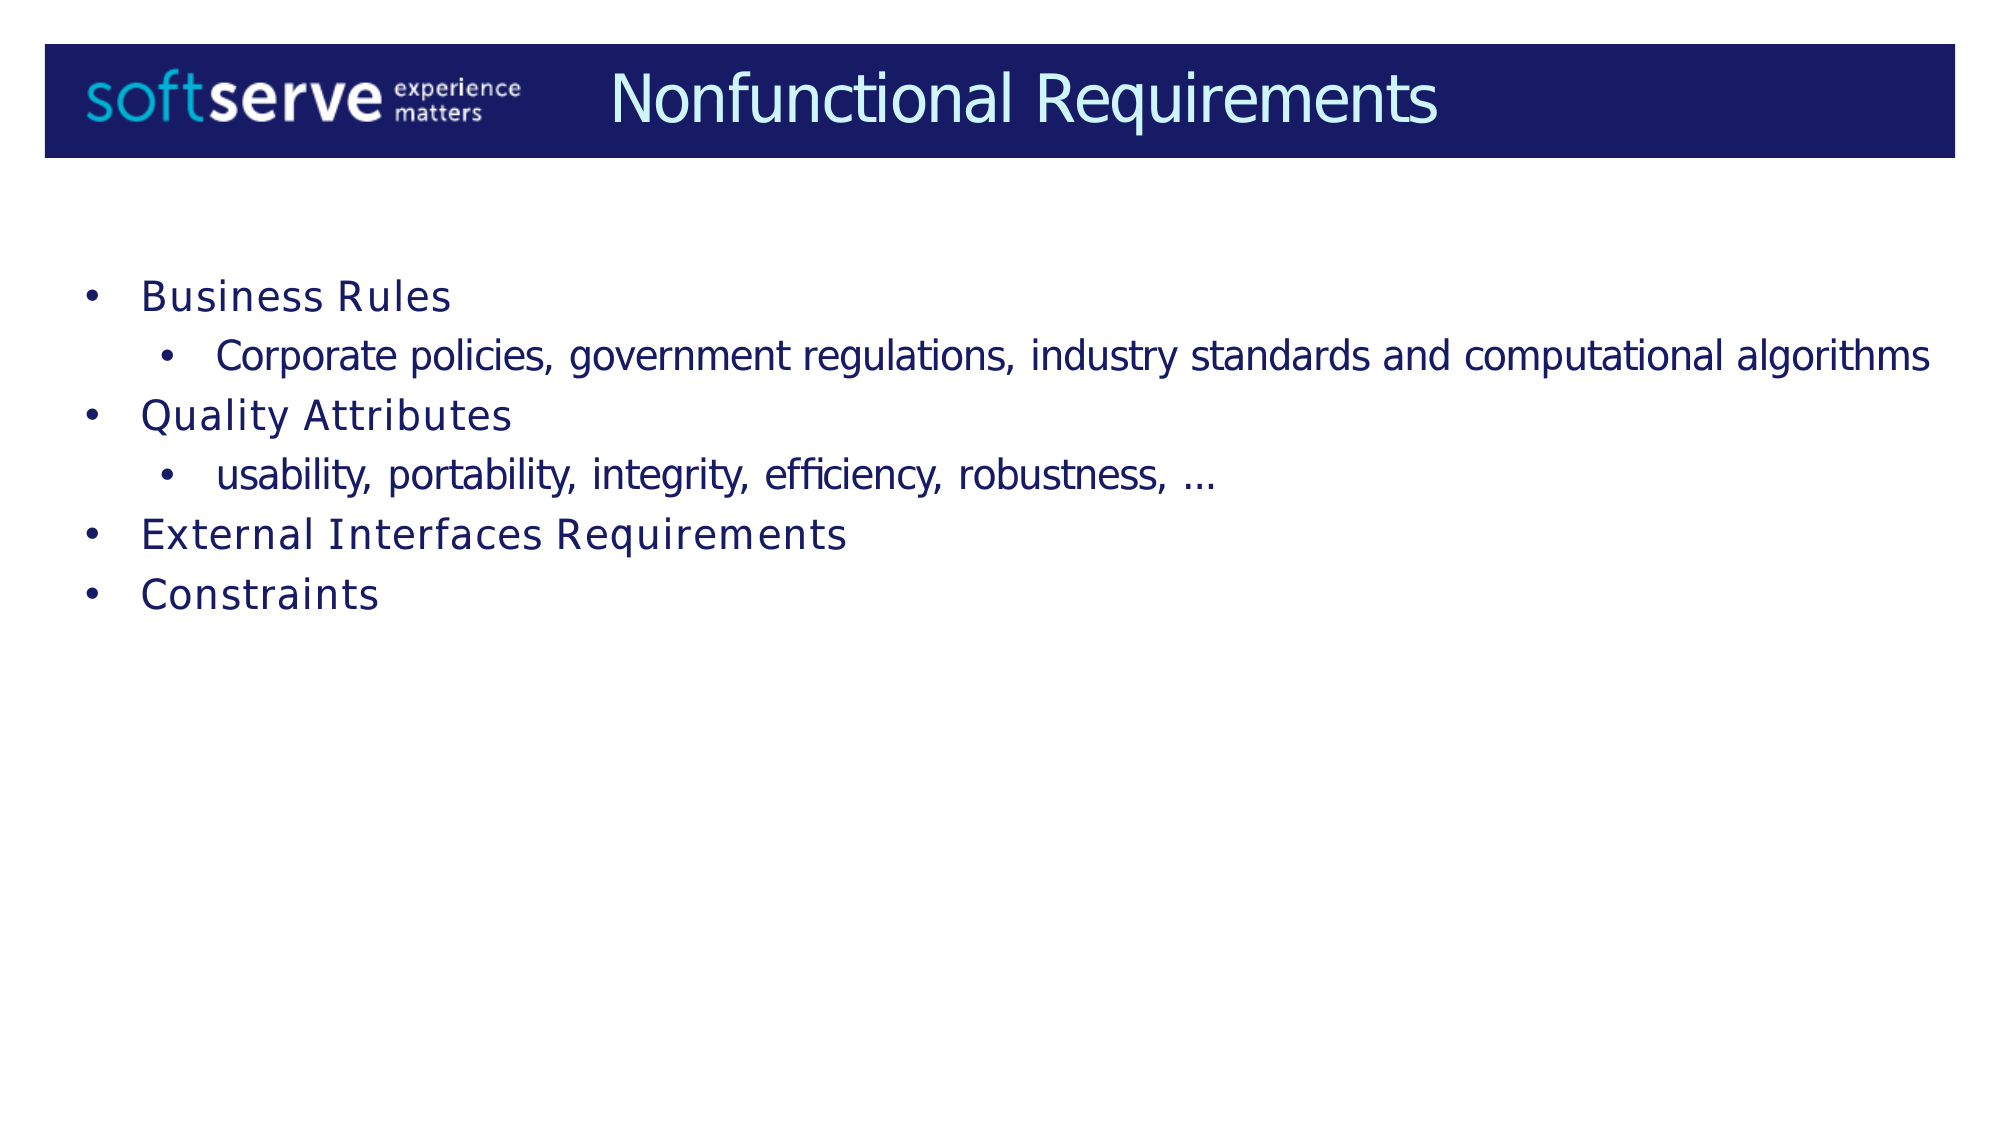

Nonfunctional Requirements
Business Rules
Corporate policies, government regulations, industry standards and computational algorithms
Quality Attributes
usability, portability, integrity, efficiency, robustness, …
External Interfaces Requirements
Constraints